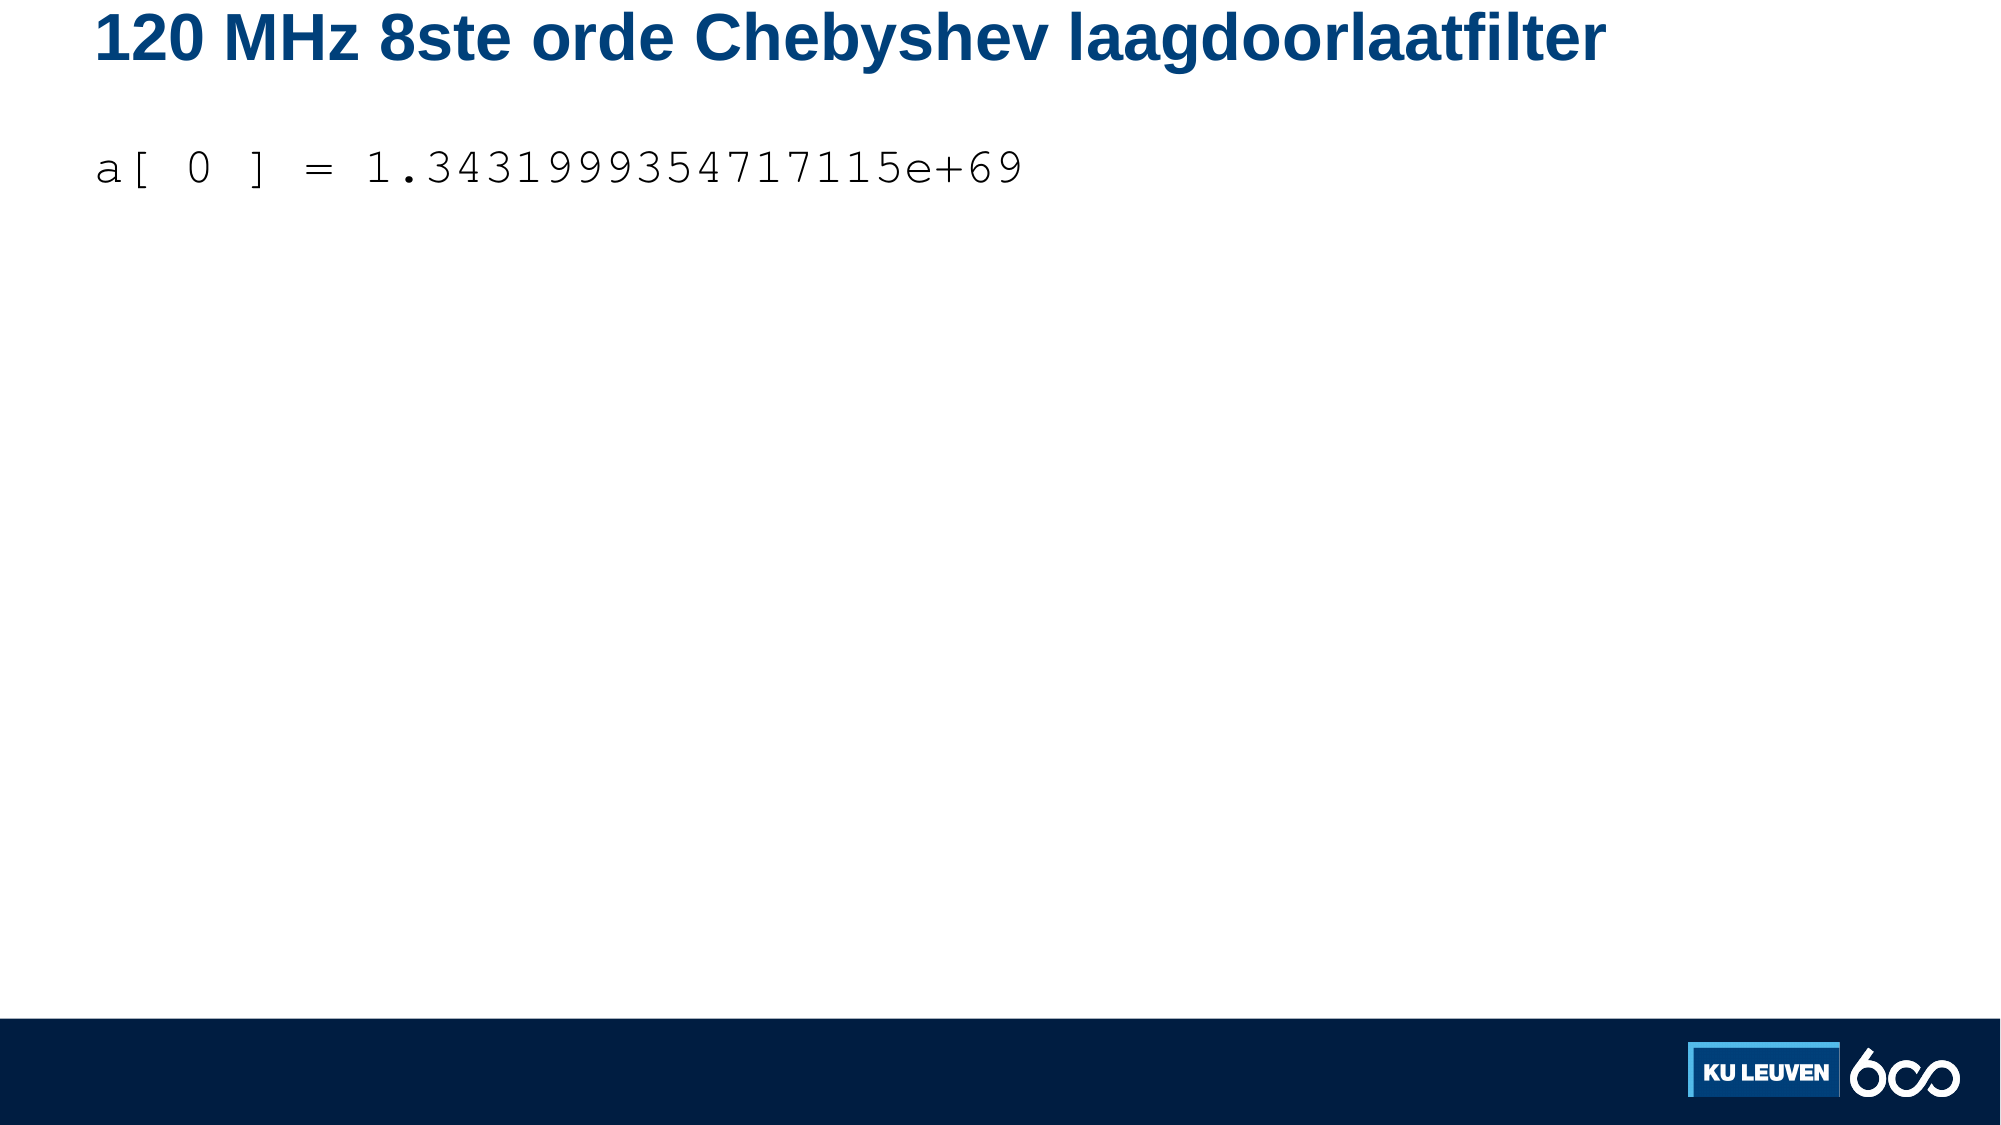

# 120 MHz 8ste orde Chebyshev laagdoorlaatfilter
a[ 0 ] = 1.3431999354717115e+69